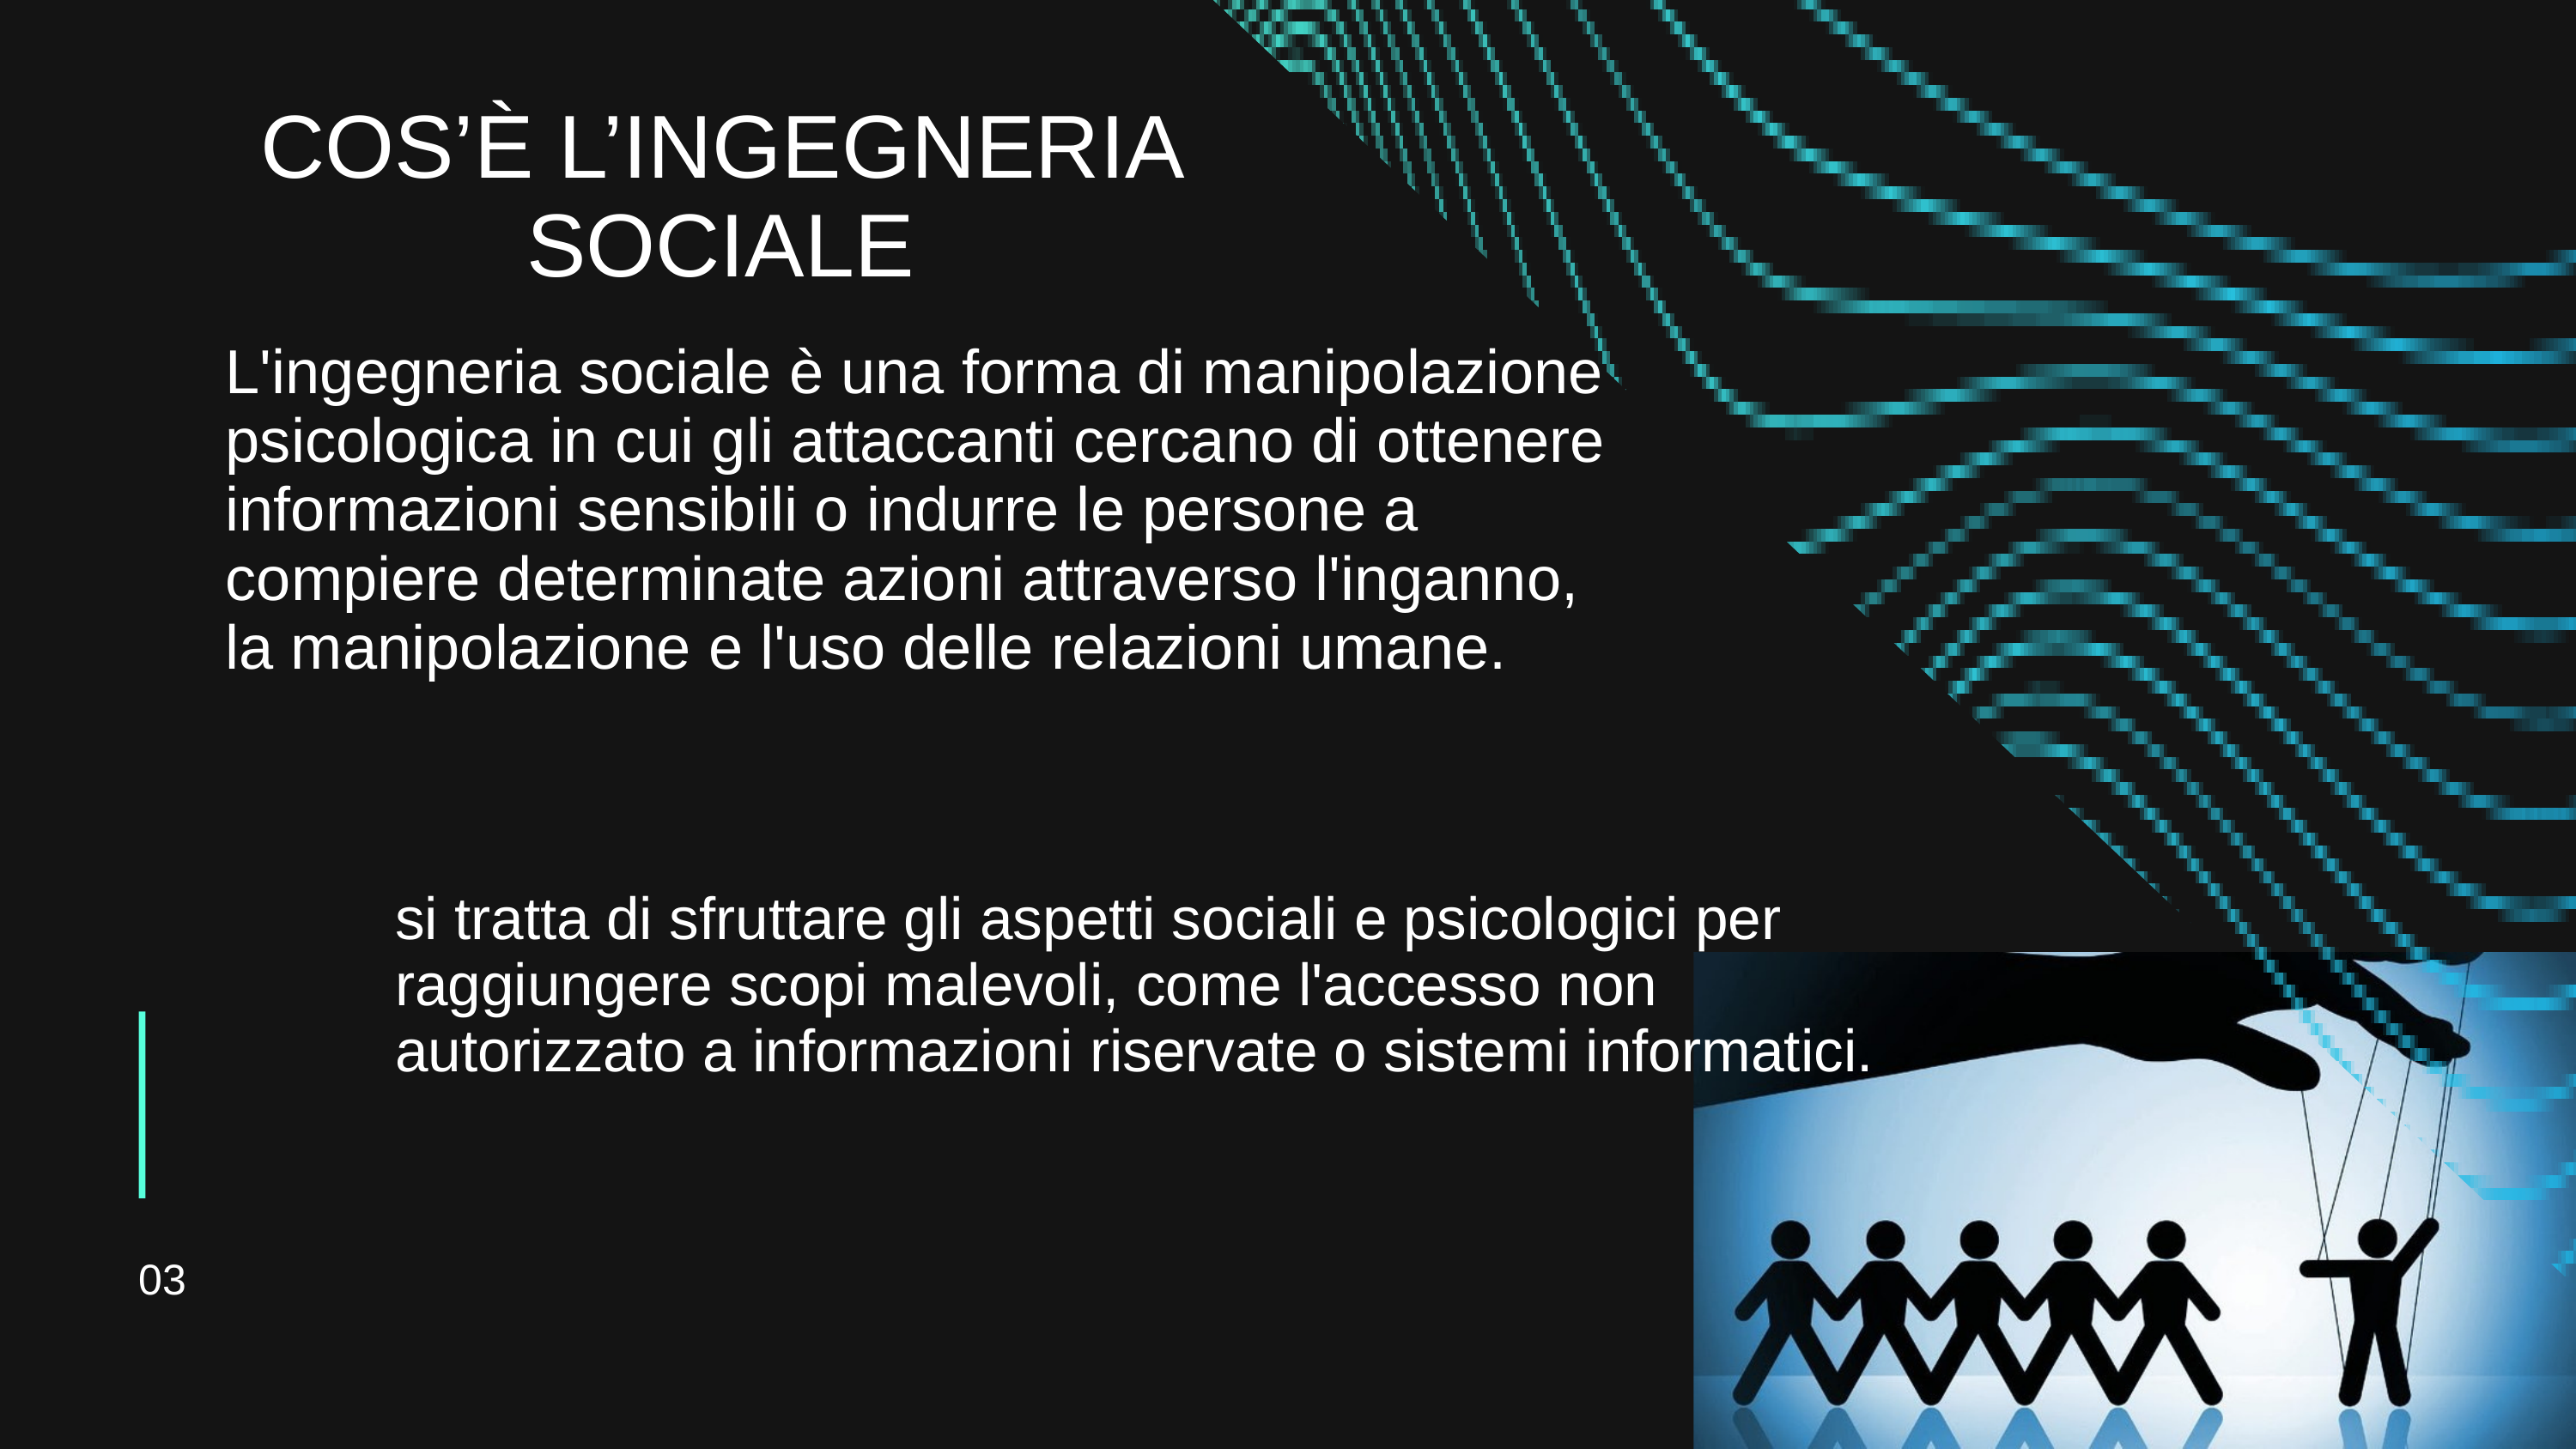

COS’È L’INGEGNERIA SOCIALE
L'ingegneria sociale è una forma di manipolazione psicologica in cui gli attaccanti cercano di ottenere informazioni sensibili o indurre le persone a compiere determinate azioni attraverso l'inganno, la manipolazione e l'uso delle relazioni umane.
si tratta di sfruttare gli aspetti sociali e psicologici per raggiungere scopi malevoli, come l'accesso non autorizzato a informazioni riservate o sistemi informatici.

03